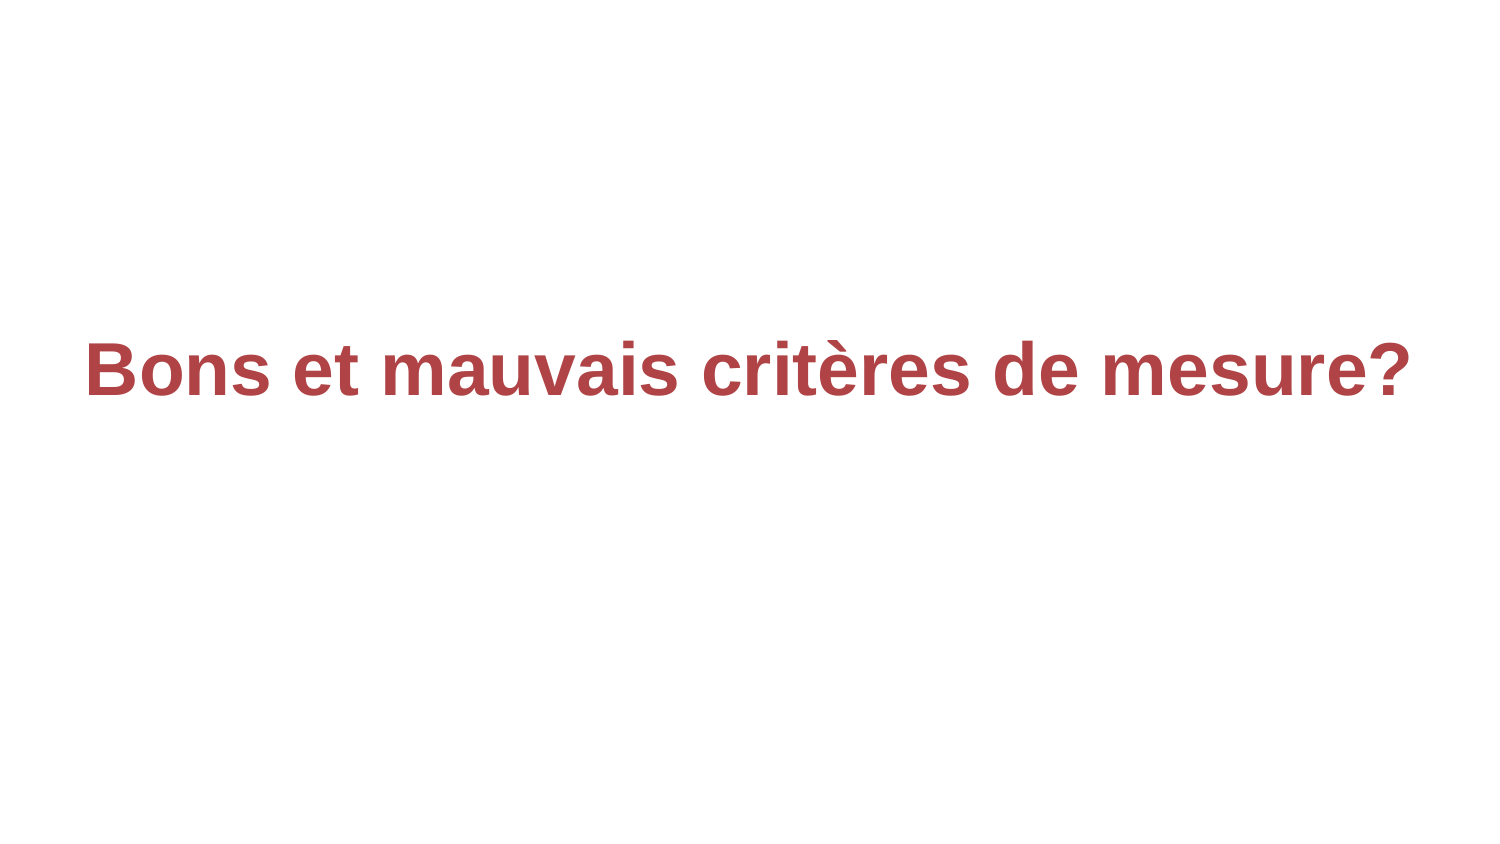

# Bons et mauvais critères de mesure?